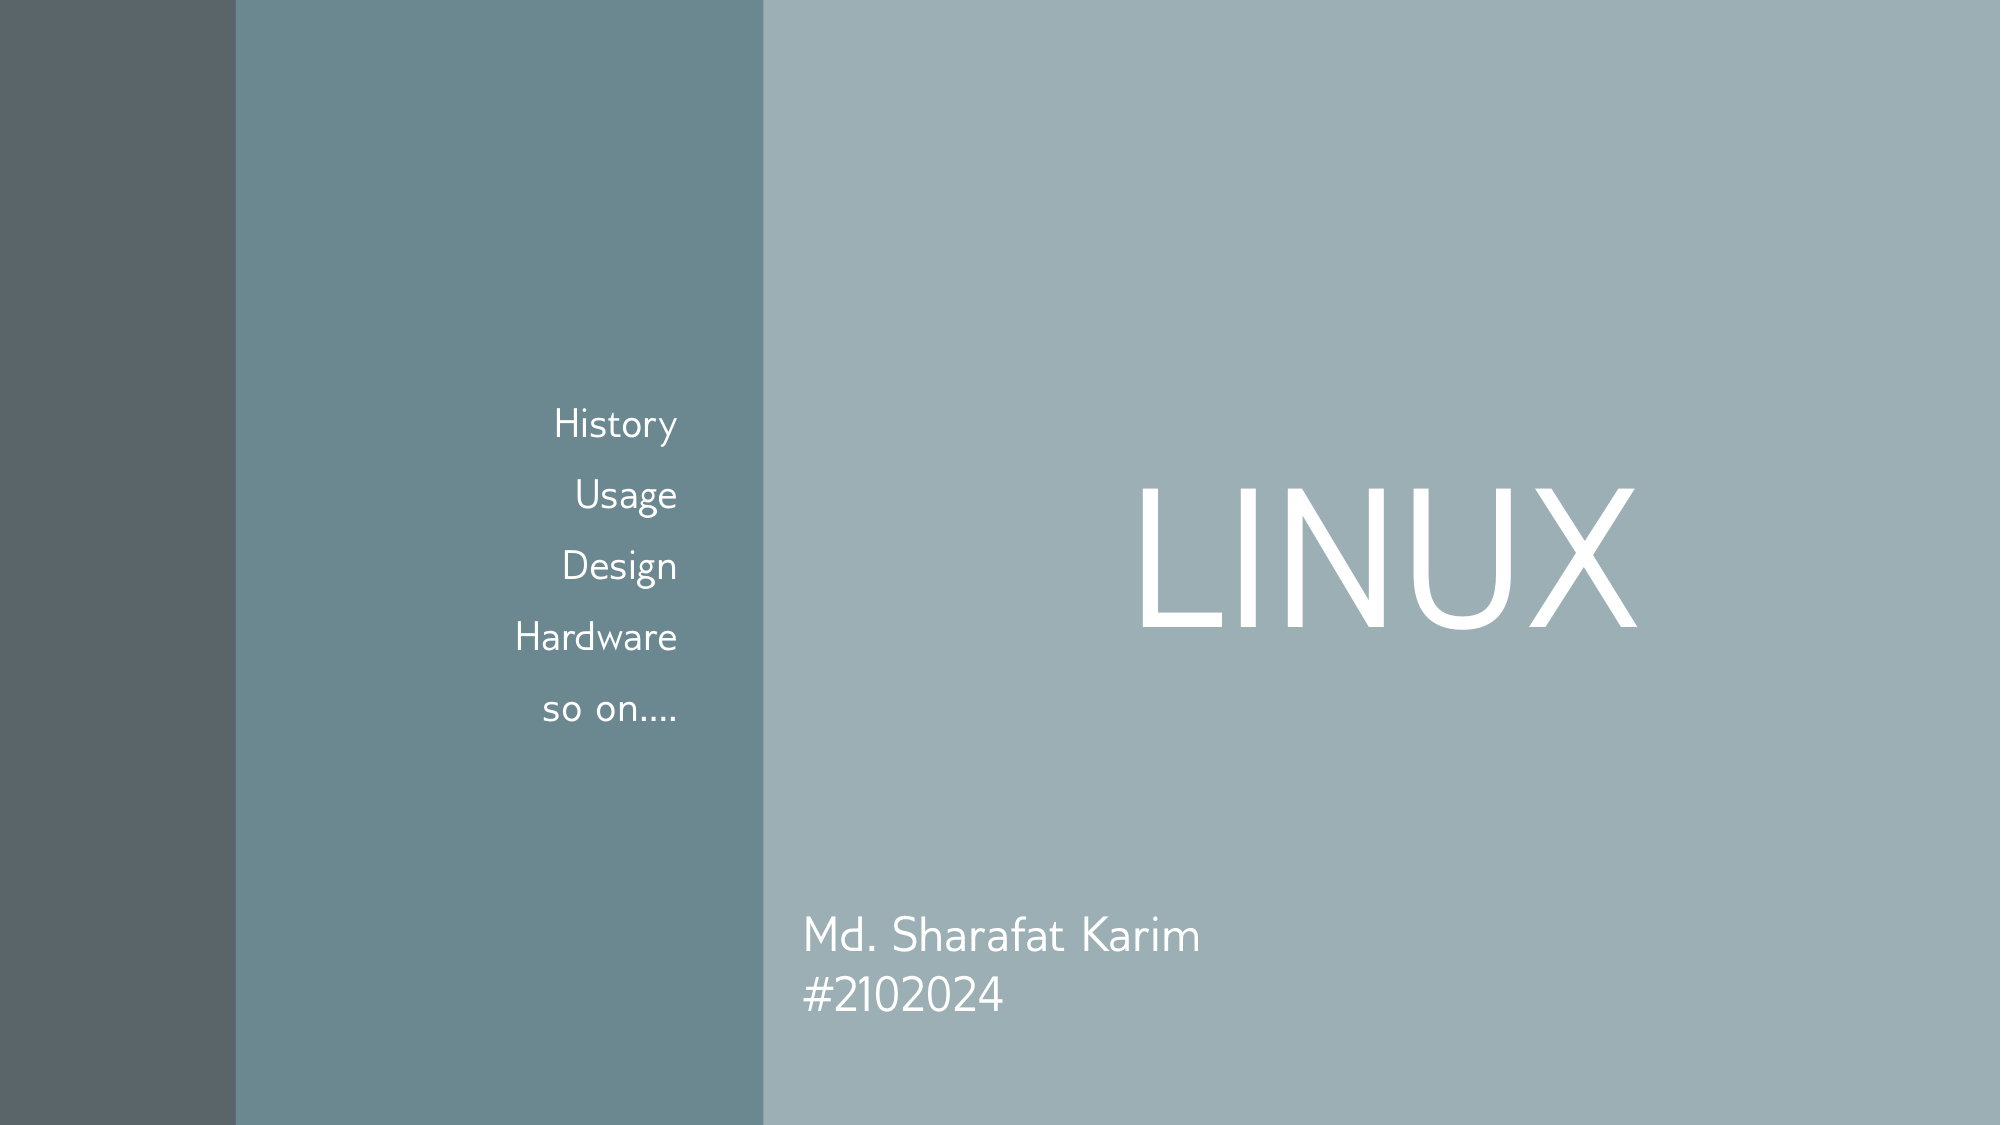

# Linux
History
Usage
Design
Hardware
so on….
Md. Sharafat Karim
#2102024